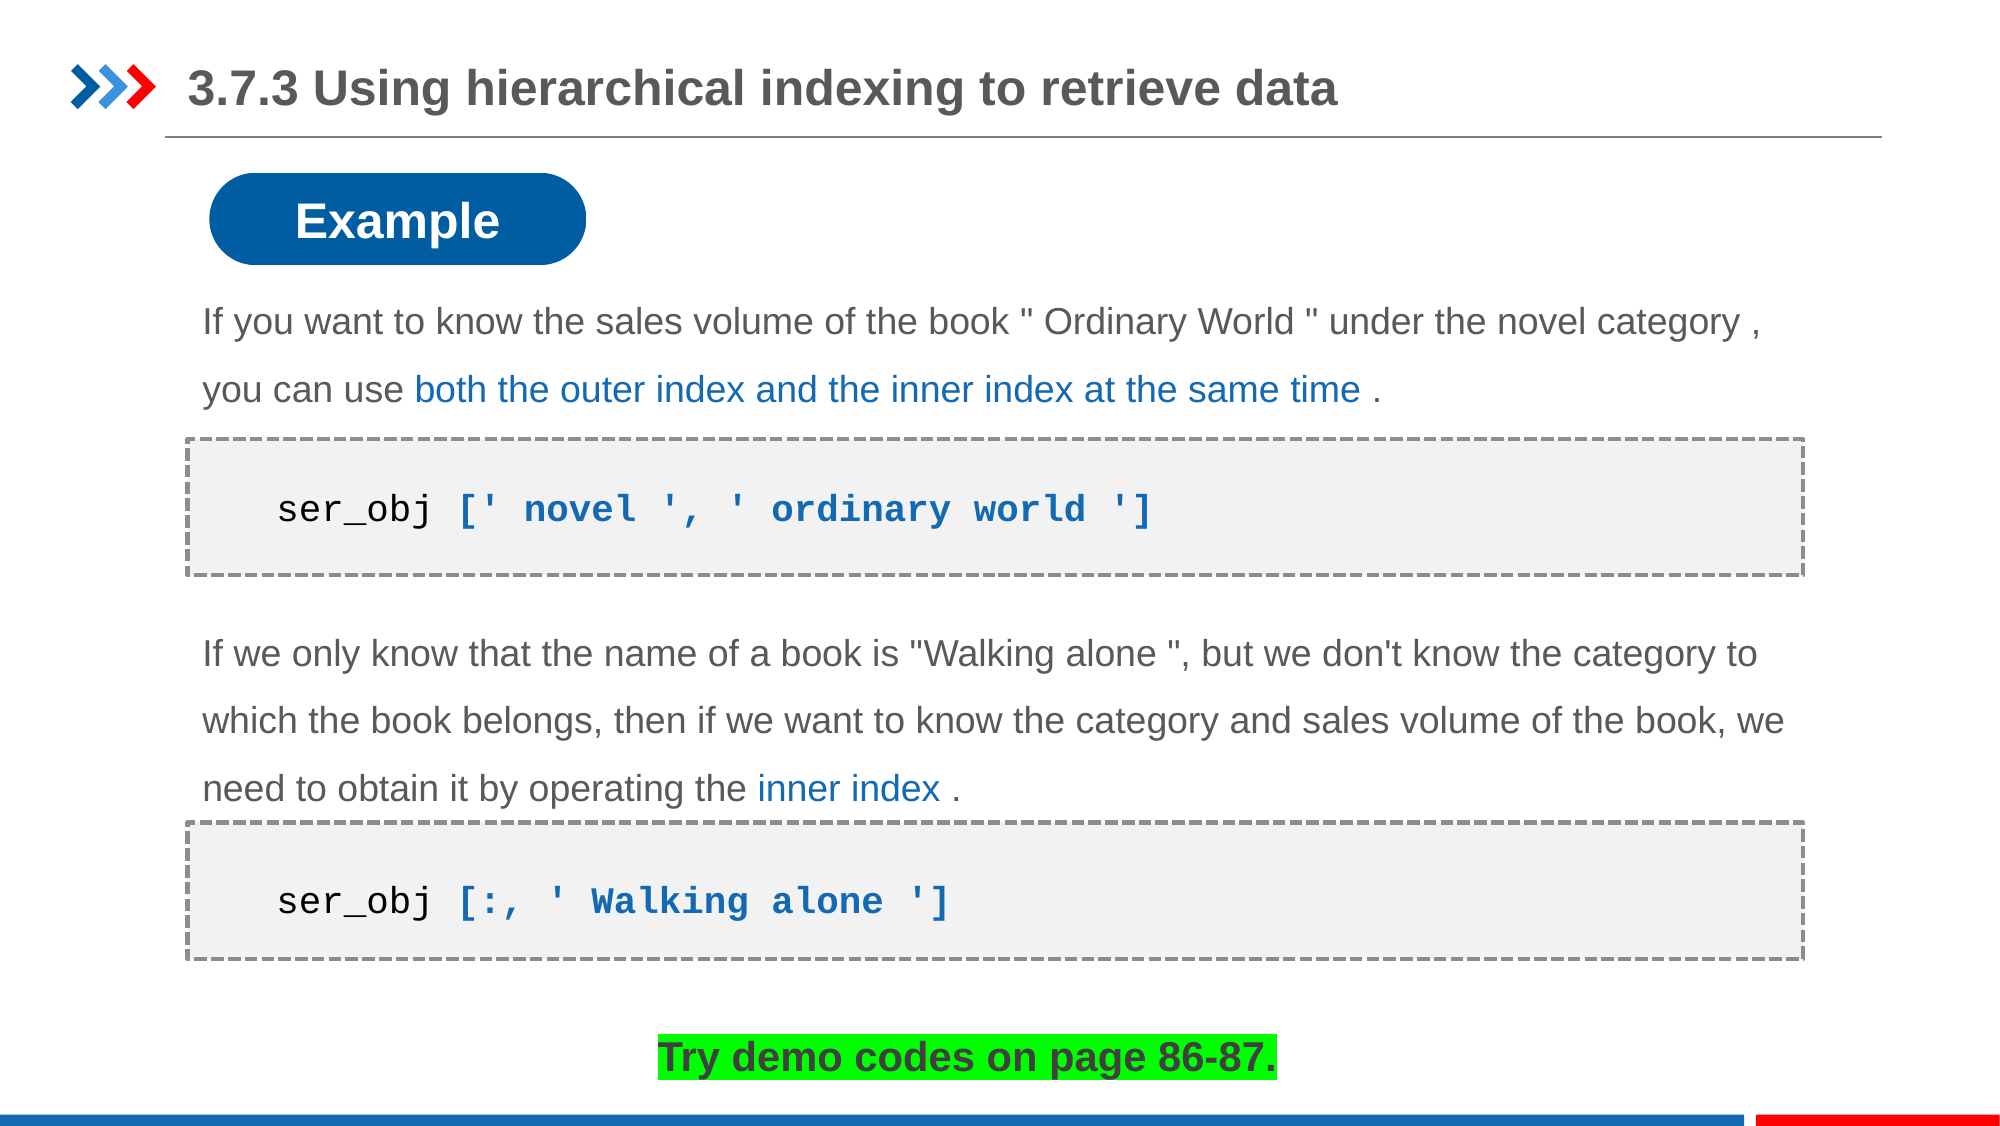

3.7.3 Using hierarchical indexing to retrieve data
Example
If you want to know the sales volume of the book " Ordinary World " under the novel category , you can use both the outer index and the inner index at the same time .

ser_obj [' novel ', ' ordinary world ']
If we only know that the name of a book is "Walking alone ", but we don't know the category to which the book belongs, then if we want to know the category and sales volume of the book, we need to obtain it by operating the inner index .

ser_obj [:, ' Walking alone ']
Try demo codes on page 86-87.